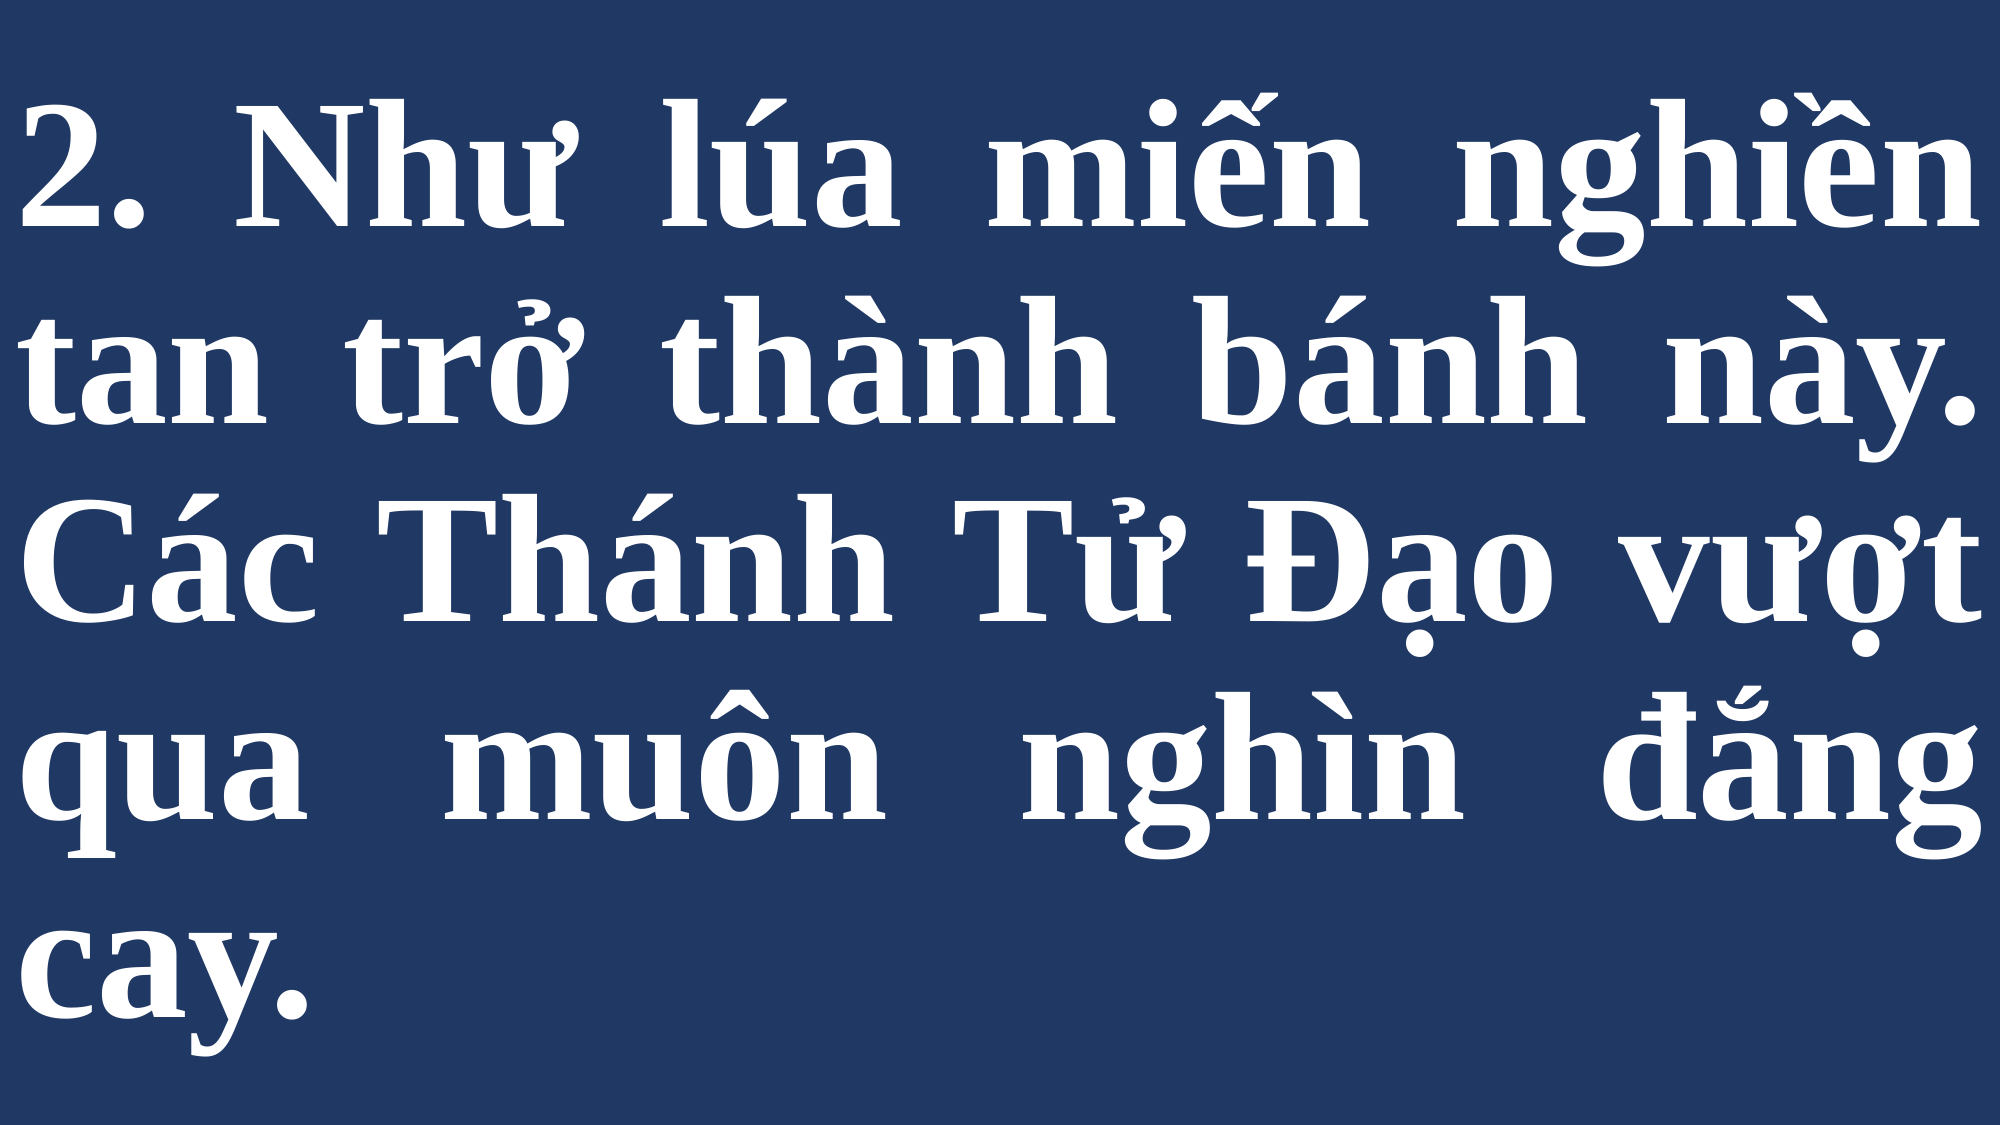

# 2. Như lúa miến nghiền tan trở thành bánh này. Các Thánh Tử Đạo vượt qua muôn nghìn đắng cay.